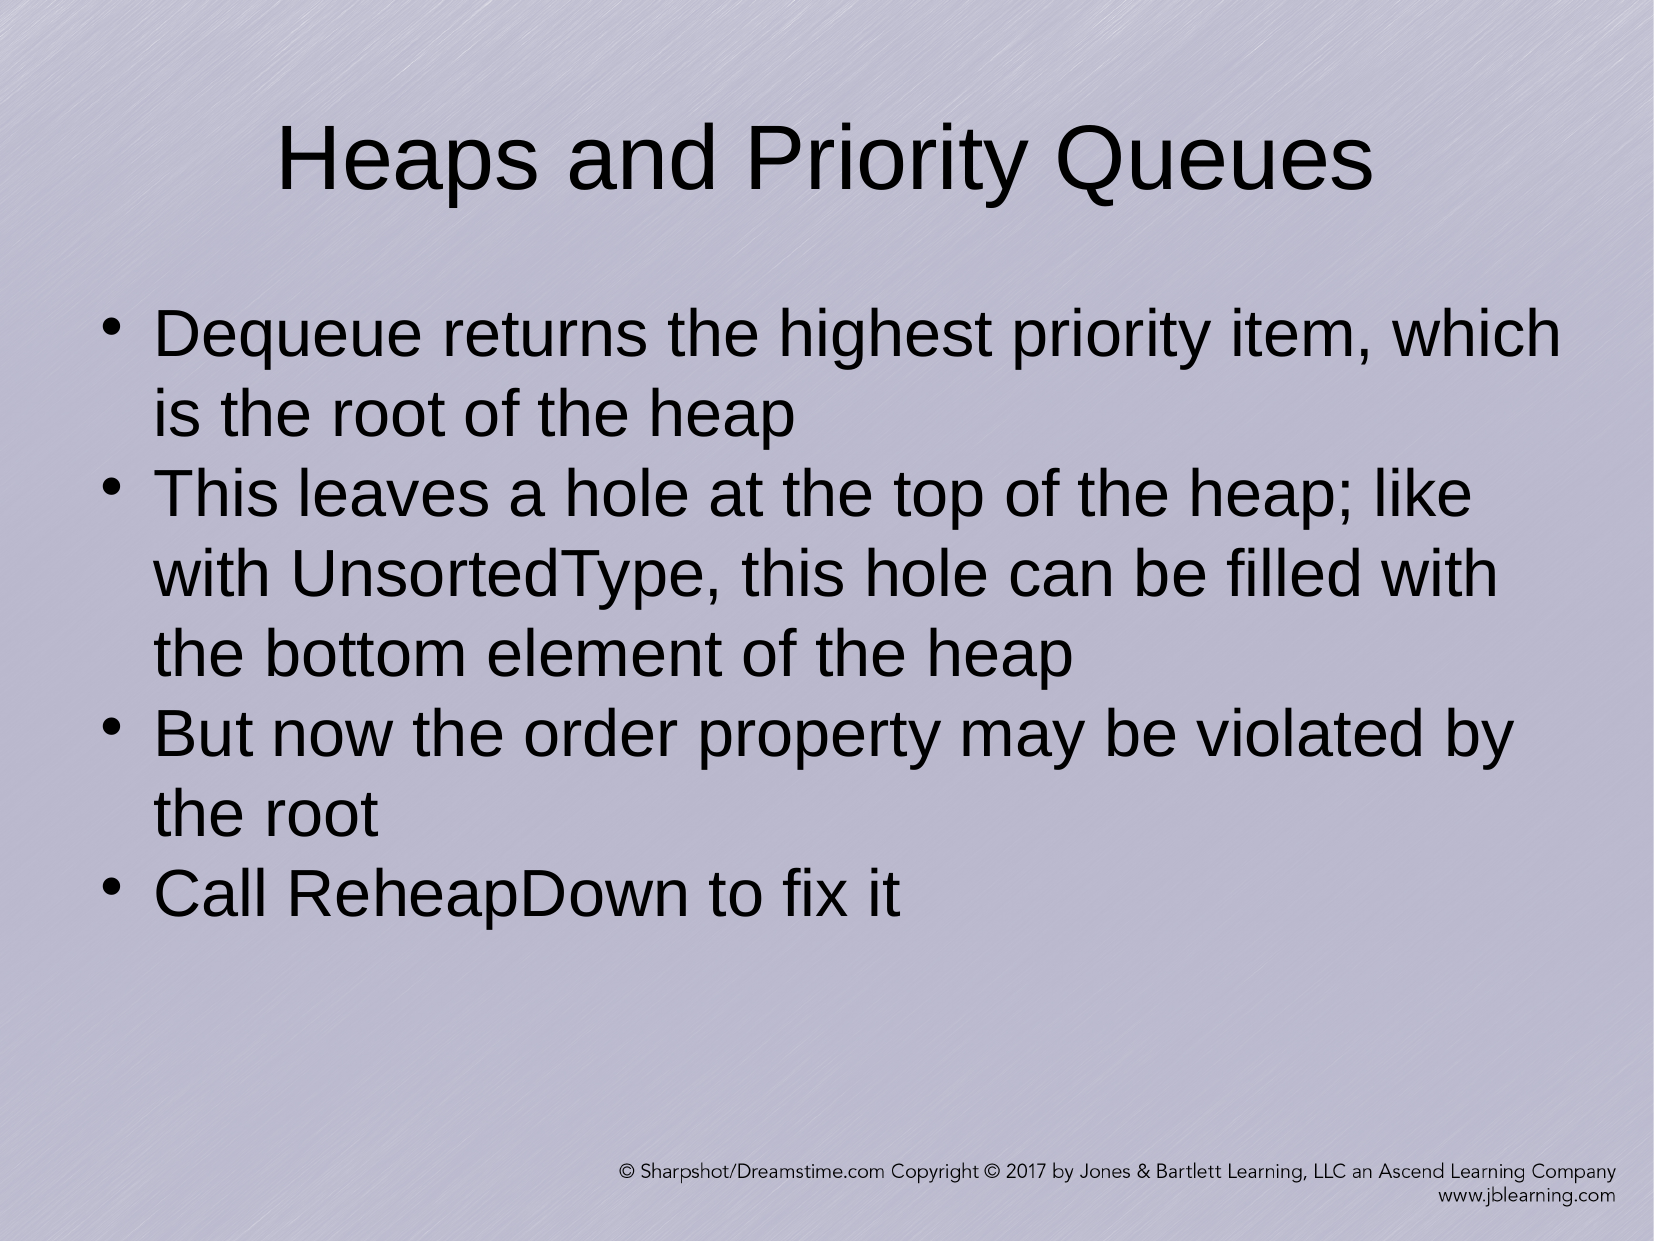

Heaps and Priority Queues
Dequeue returns the highest priority item, which is the root of the heap
This leaves a hole at the top of the heap; like with UnsortedType, this hole can be filled with the bottom element of the heap
But now the order property may be violated by the root
Call ReheapDown to fix it